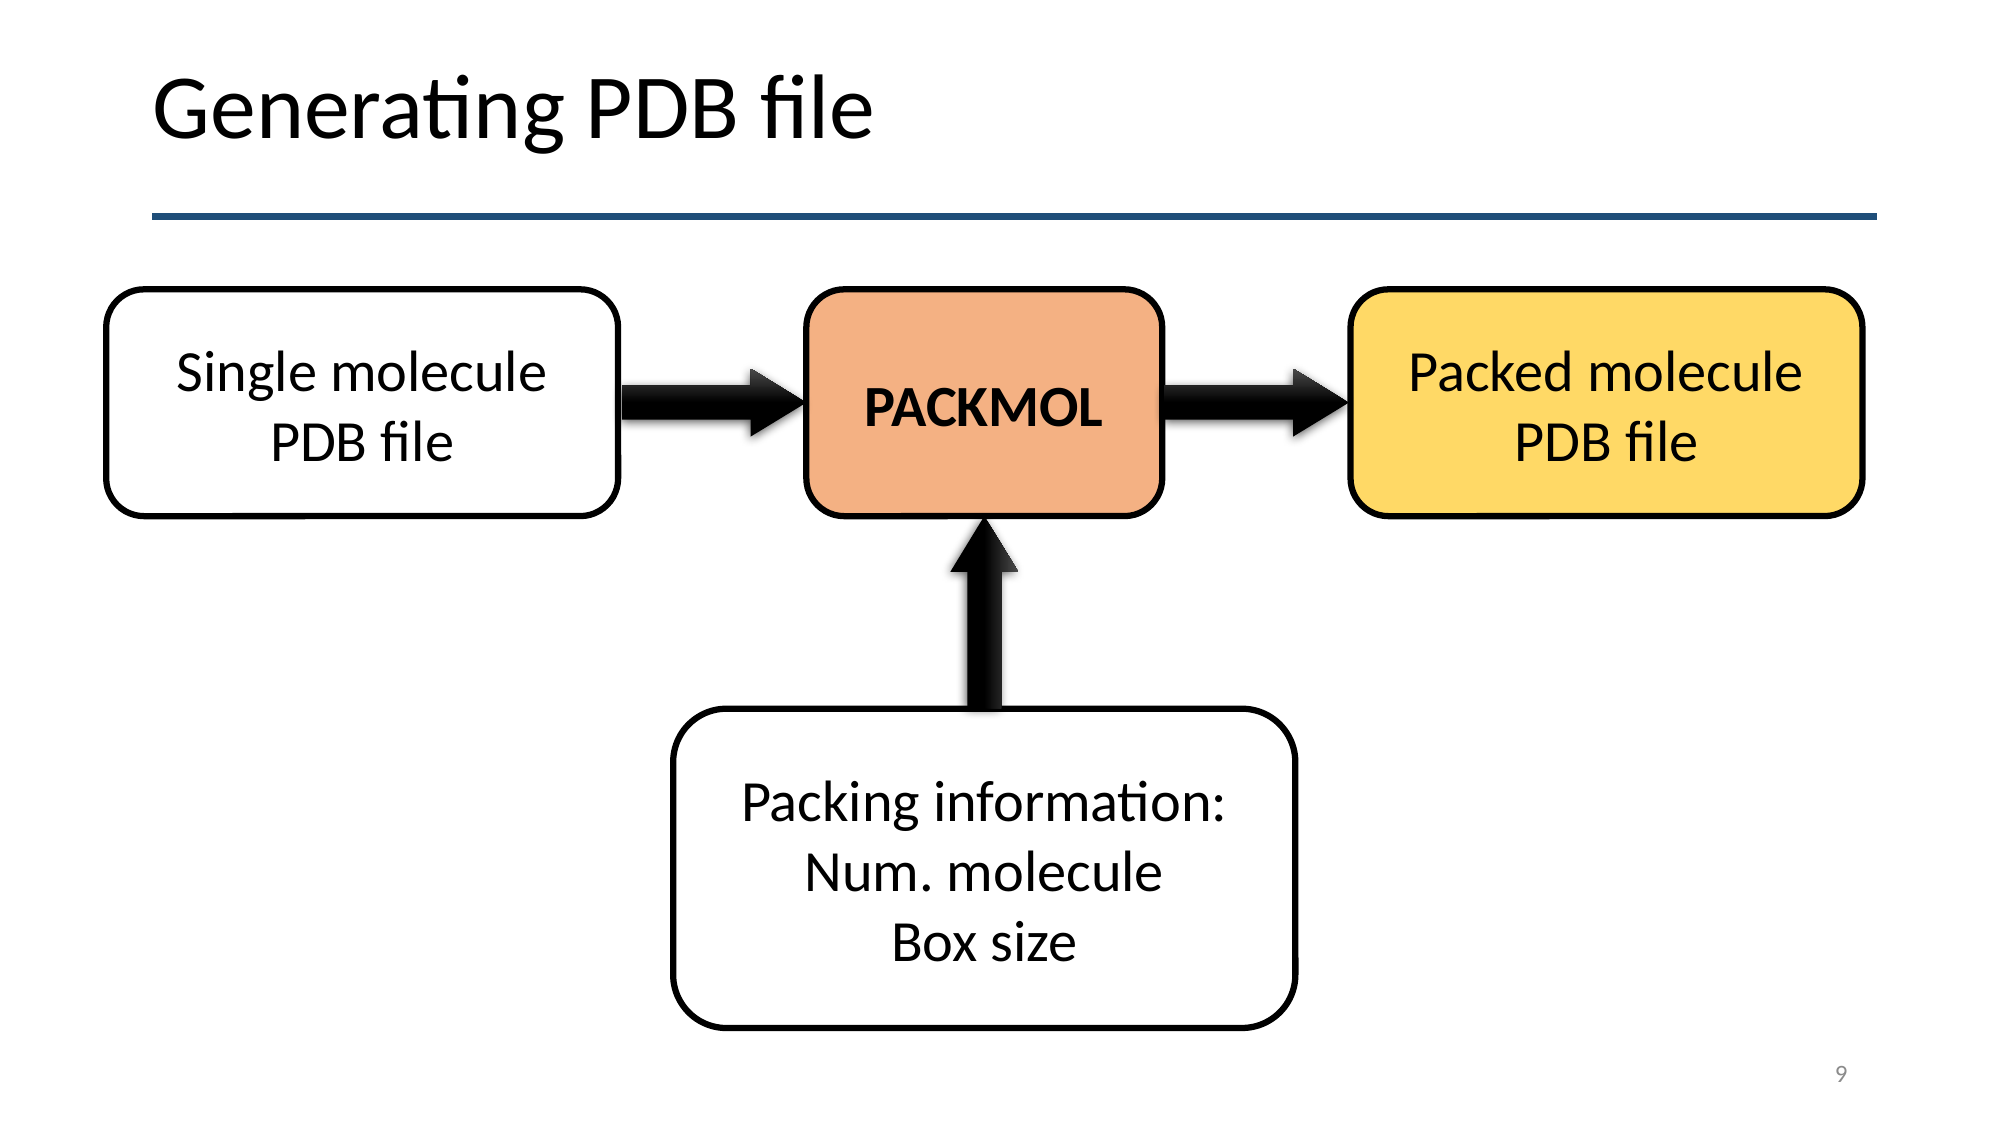

# Generating PDB file
Single molecule
PDB file
PACKMOL
Packed molecule
PDB file

Packing information:
Num. molecule
Box size
9